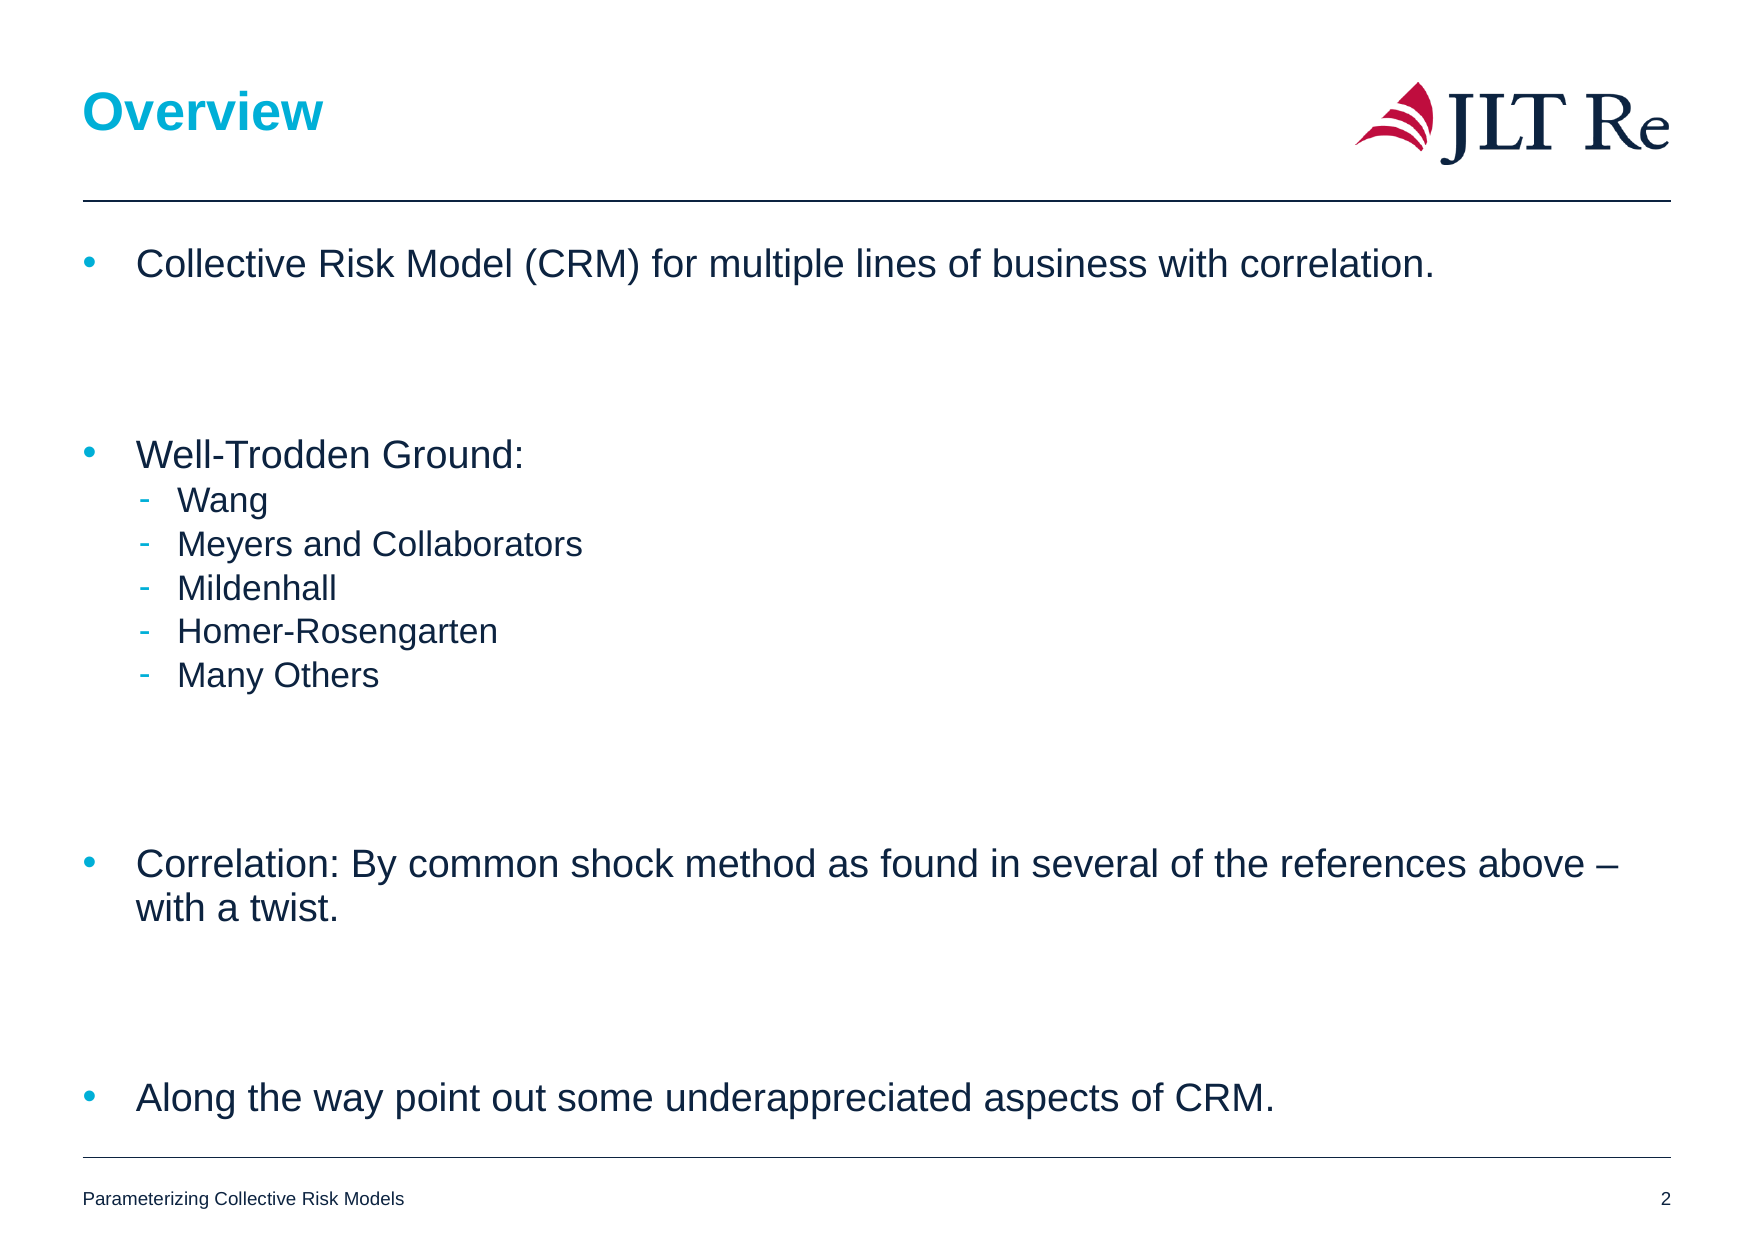

# Overview
Collective Risk Model (CRM) for multiple lines of business with correlation.

Well-Trodden Ground:
Wang
Meyers and Collaborators
Mildenhall
Homer-Rosengarten
Many Others

Correlation: By common shock method as found in several of the references above – with a twist.

Along the way point out some underappreciated aspects of CRM.

Actually parameterizing simulation method consistent with the model.
Parameterizing Collective Risk Models
2